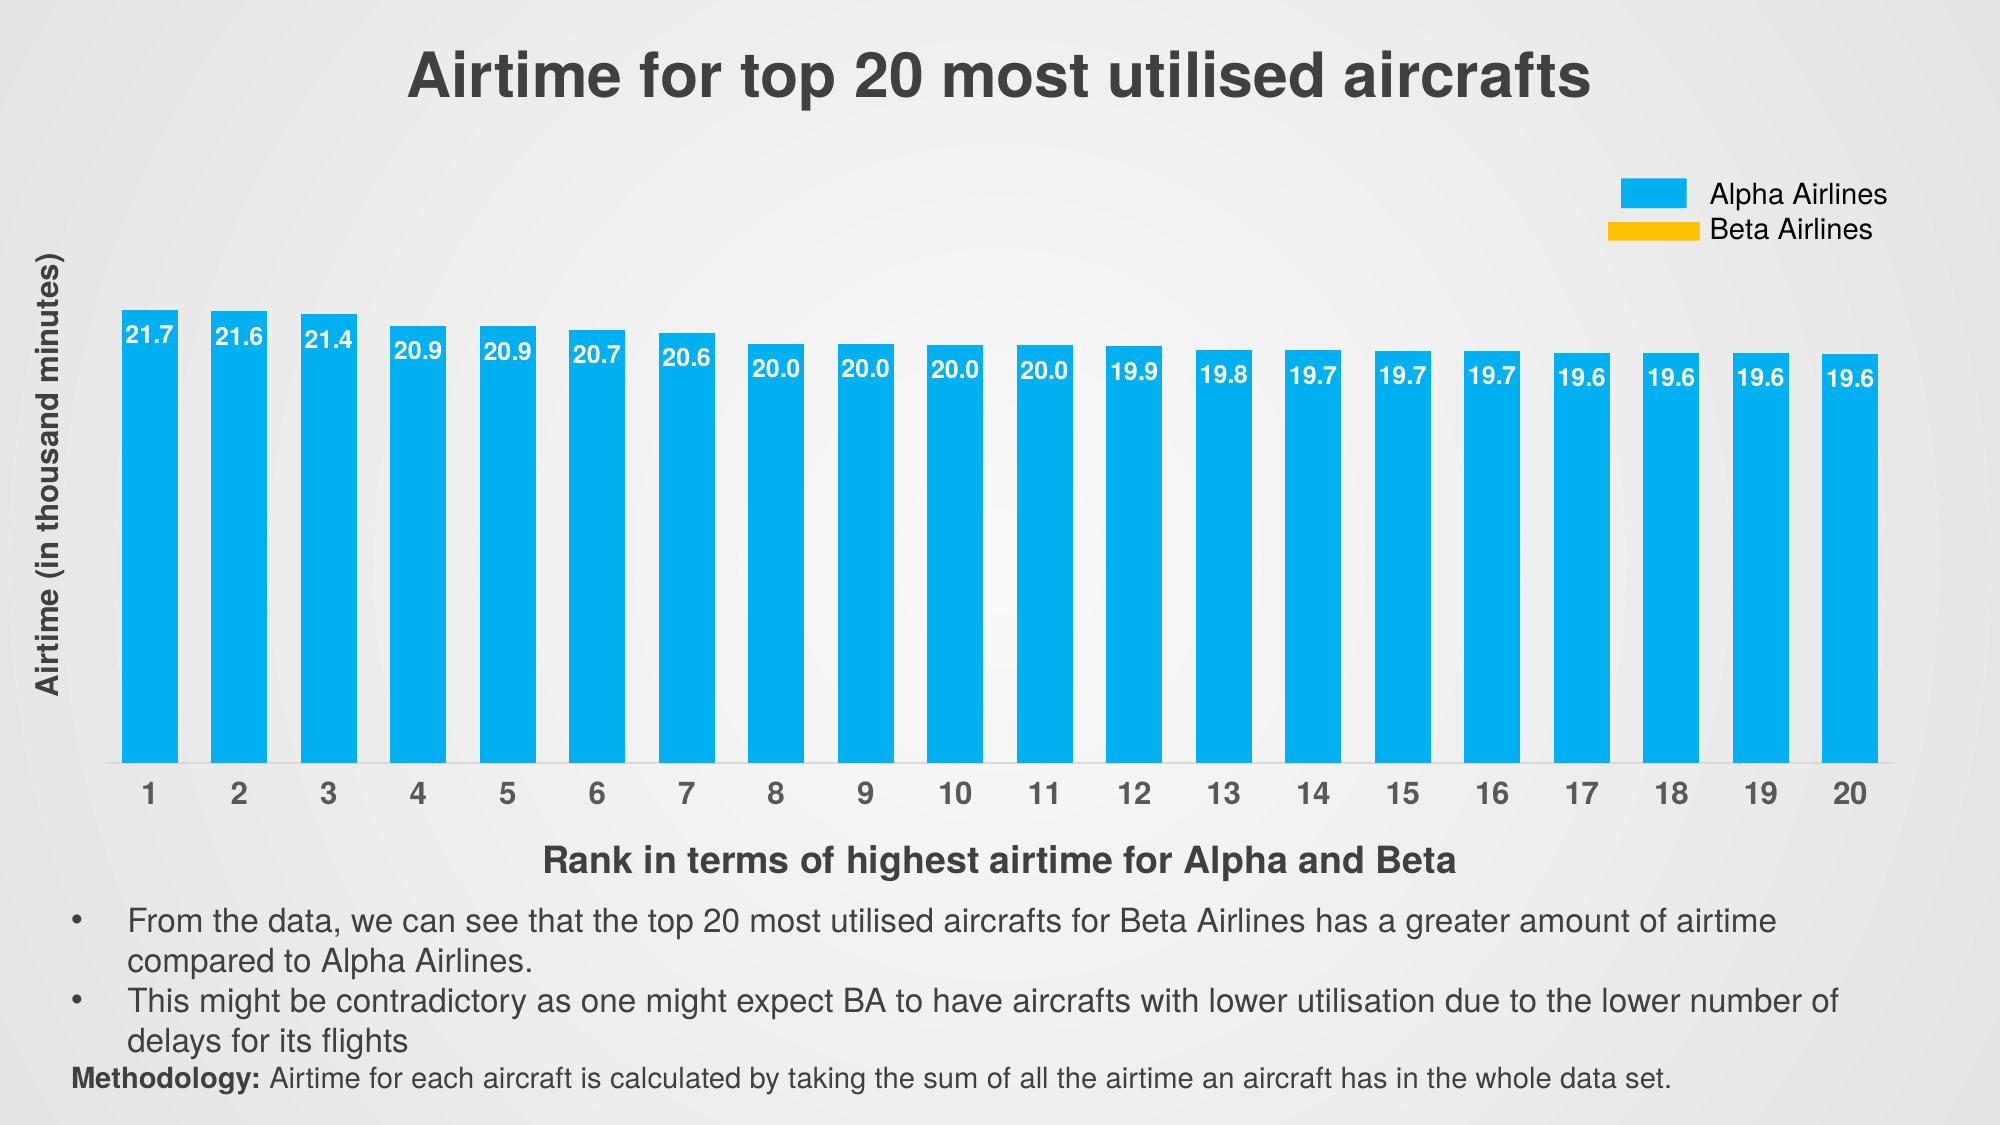

Airtime for top 20 most utilised aircrafts

### Chart

| Category | air_time |  |  |
|---|---|---|---|
| 1 | 21.673 | 26.829 | 0.25 |
| 2 | 21.612 | 26.267 | 0.25 |
| 3 | 21.449 | 26.003 | 0.25 |
| 4 | 20.898 | 25.633 | 0.25 |
| 5 | 20.895 | 25.043 | 0.25 |
| 6 | 20.719 | 24.953 | 0.25 |
| 7 | 20.572 | 24.845 | 0.25 |
| 8 | 20.037 | 24.561 | 0.25 |
| 9 | 20.033 | 23.897 | 0.25 |
| 10 | 20.007 | 23.178 | 0.25 |
| 11 | 19.973 | 22.932 | 0.25 |
| 12 | 19.915 | 22.75 | 0.25 |
| 13 | 19.753 | 22.352 | 0.25 |
| 14 | 19.739 | 22.325 | 0.25 |
| 15 | 19.72 | 22.28 | 0.25 |
| 16 | 19.699 | 22.196 | 0.25 |
| 17 | 19.621 | 22.08 | 0.25 |
| 18 | 19.611 | 22.07 | 0.25 |
| 19 | 19.607 | 21.881 | 0.25 |
| 20 | 19.564 | 21.621 | 0.25 |
Alpha Airlines
Beta Airlines

Airtime (in thousand minutes)
Rank in terms of highest airtime for Alpha and Beta
From the data, we can see that the top 20 most utilised aircrafts for Beta Airlines has a greater amount of airtime compared to Alpha Airlines.
This might be contradictory as one might expect BA to have aircrafts with lower utilisation due to the lower number of delays for its flights
Methodology: Airtime for each aircraft is calculated by taking the sum of all the airtime an aircraft has in the whole data set.